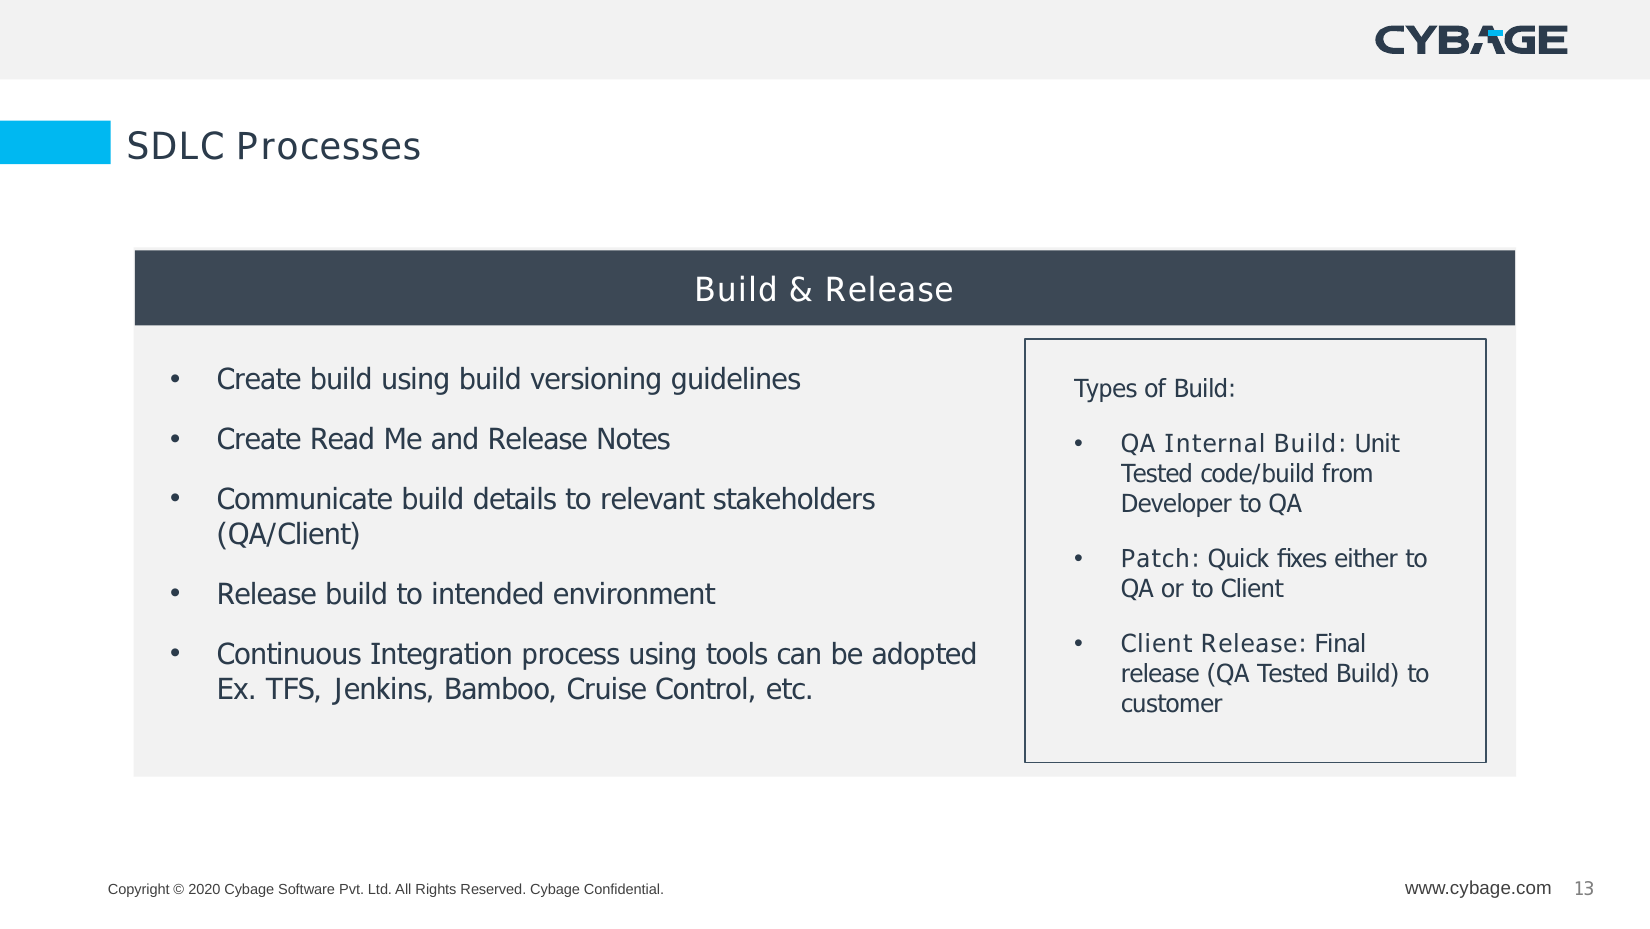

SDLC Processes

Build & Release

Create build using build versioning guidelines
Create Read Me and Release Notes
Communicate build details to relevant stakeholders (QA/Client)
Release build to intended environment
Continuous Integration process using tools can be adopted Ex. TFS, Jenkins, Bamboo, Cruise Control, etc.

Types of Build:
QA Internal Build: Unit Tested code/build from Developer to QA
Patch: Quick fixes either to QA or to Client
Client Release: Final release (QA Tested Build) to customer